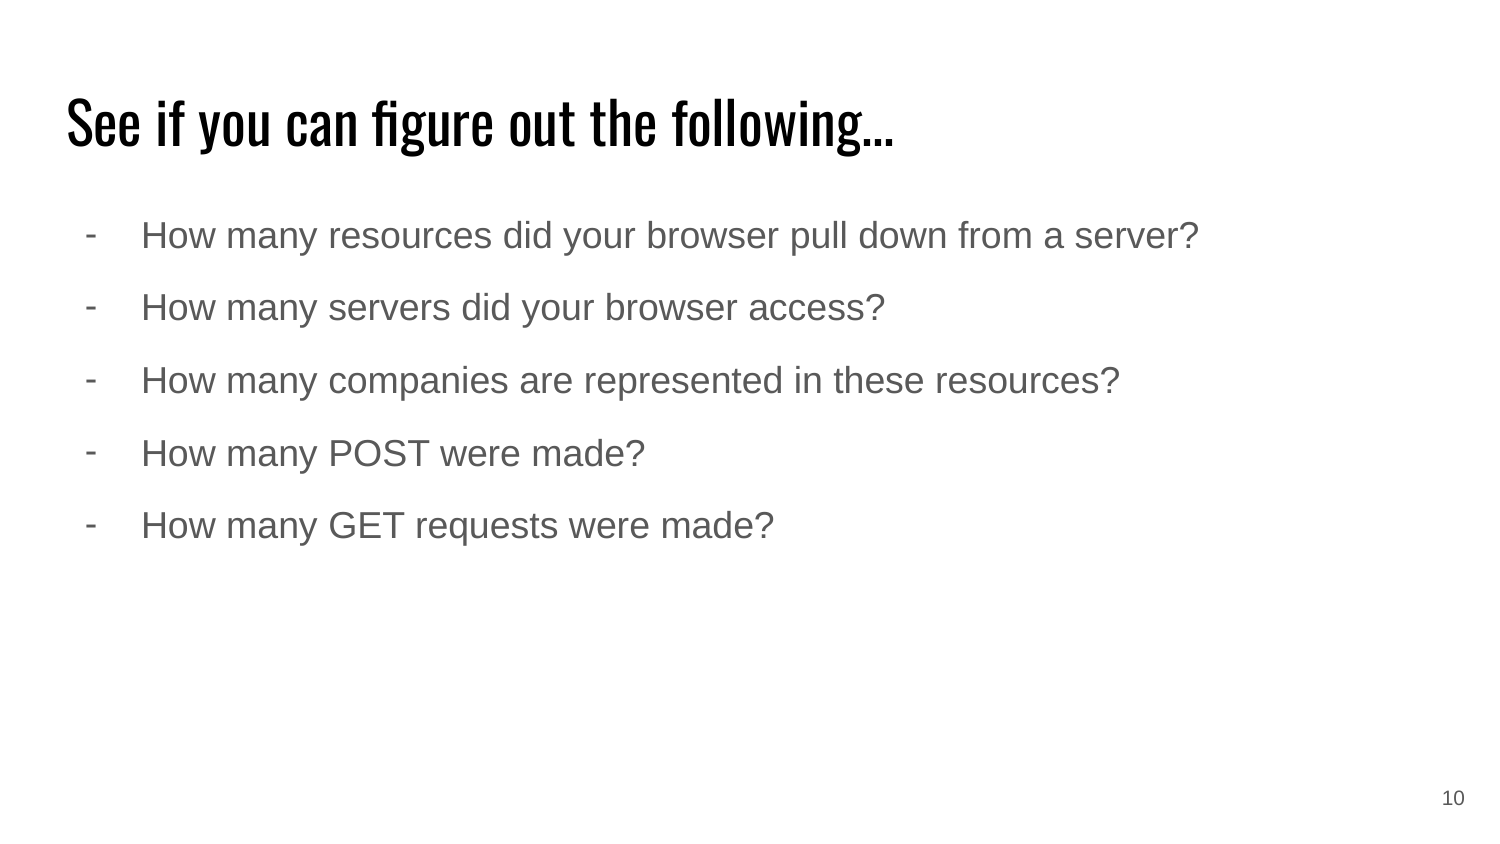

# See if you can figure out the following...
How many resources did your browser pull down from a server?
How many servers did your browser access?
How many companies are represented in these resources?
How many POST were made?
How many GET requests were made?
10